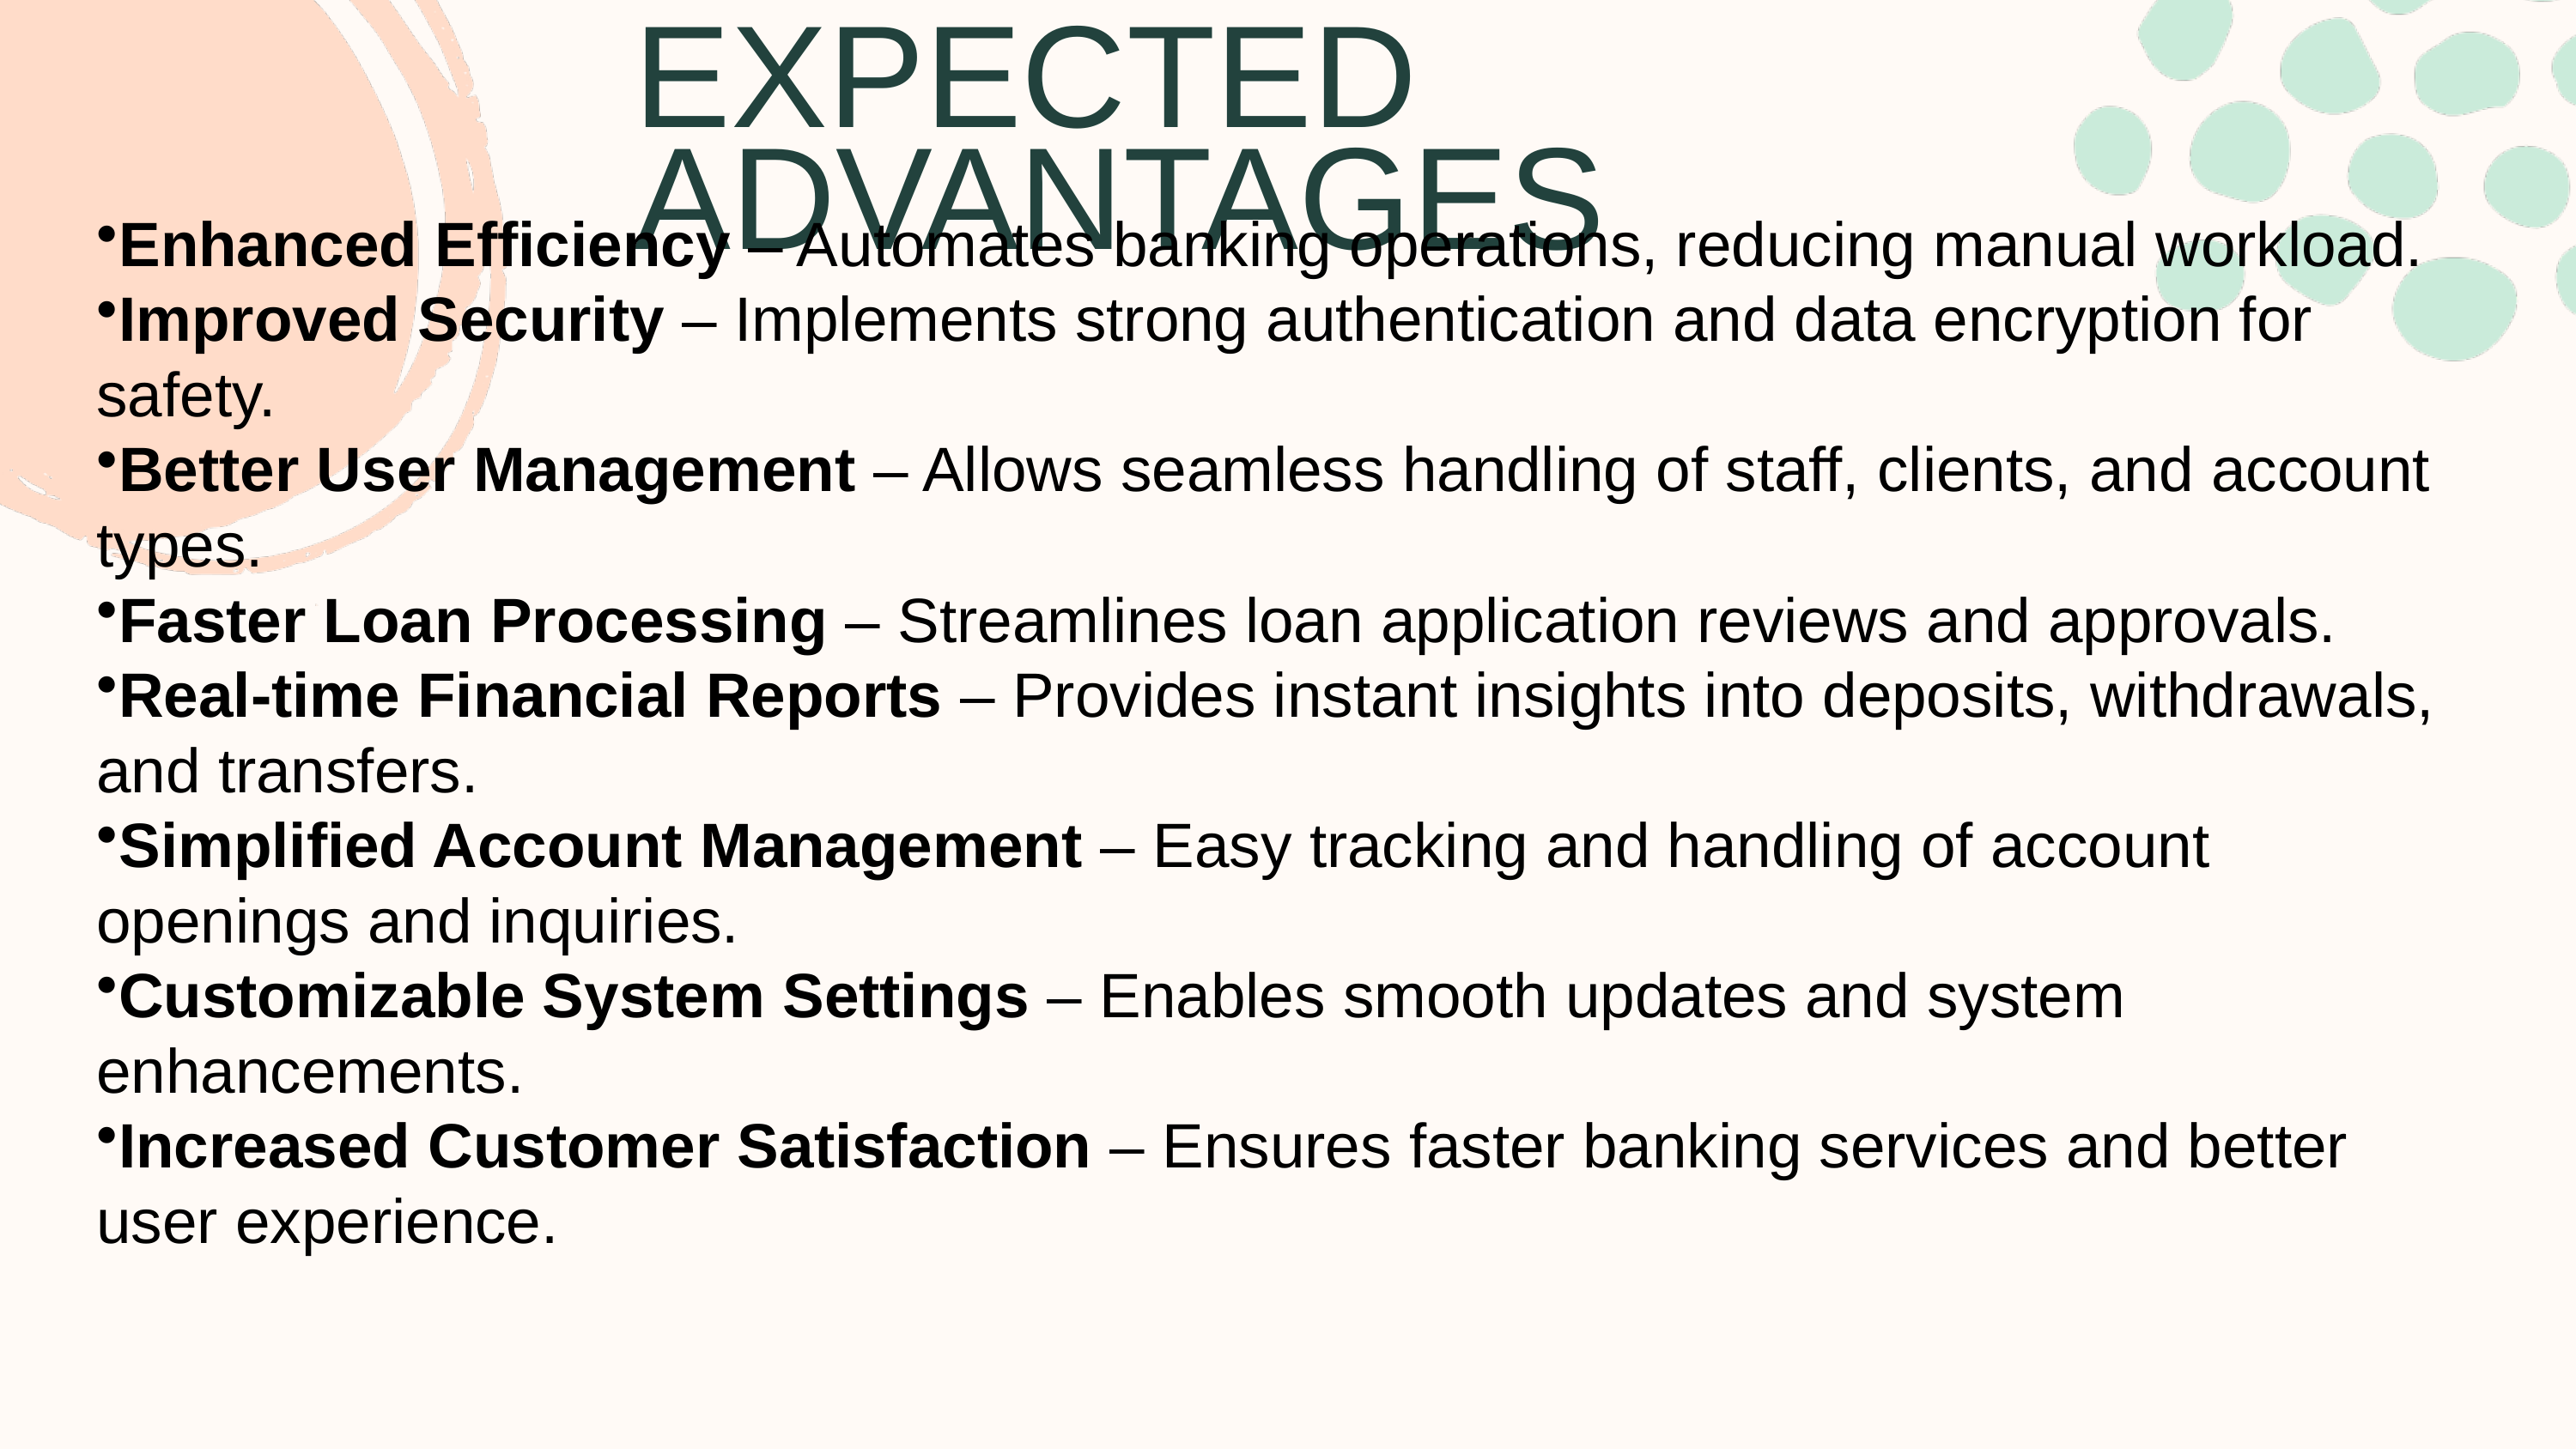

EXPECTED ADVANTAGES

Enhanced Efficiency – Automates banking operations, reducing manual workload.
Improved Security – Implements strong authentication and data encryption for safety.
Better User Management – Allows seamless handling of staff, clients, and account types.
Faster Loan Processing – Streamlines loan application reviews and approvals.
Real-time Financial Reports – Provides instant insights into deposits, withdrawals, and transfers.
Simplified Account Management – Easy tracking and handling of account openings and inquiries.
Customizable System Settings – Enables smooth updates and system enhancements.
Increased Customer Satisfaction – Ensures faster banking services and better user experience.